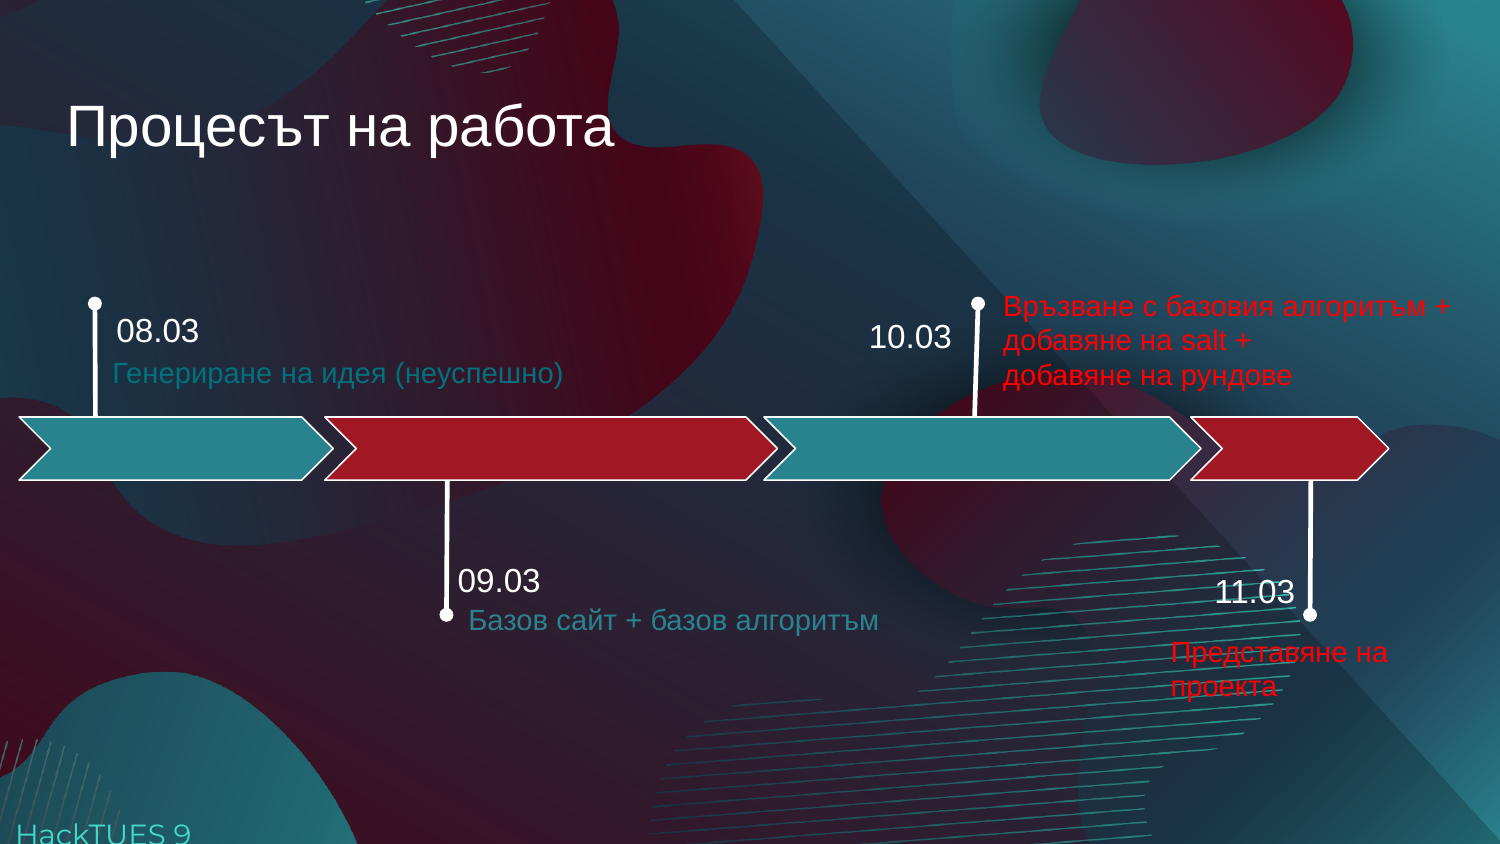

# Процесът на работа
Връзване с базовия алгоритъм +
добавяне на salt +
добавяне на рундове
10.03
08.03
Генериране на идея (неуспешно)

09.03
11.03
Представяне на
проекта
Базов сайт + базов алгоритъм